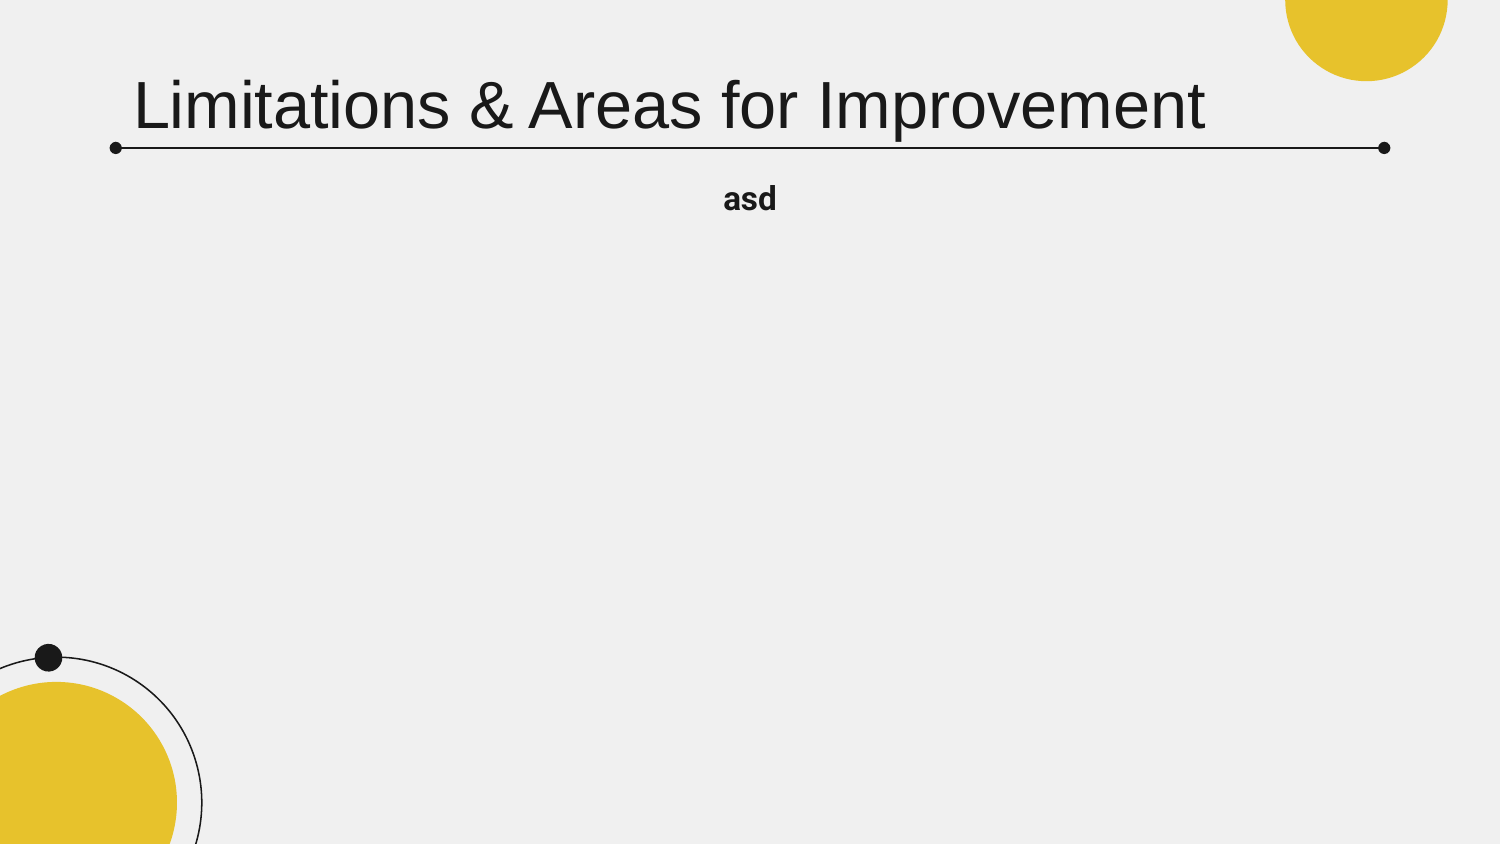

# Limitations & Areas for Improvement
asd